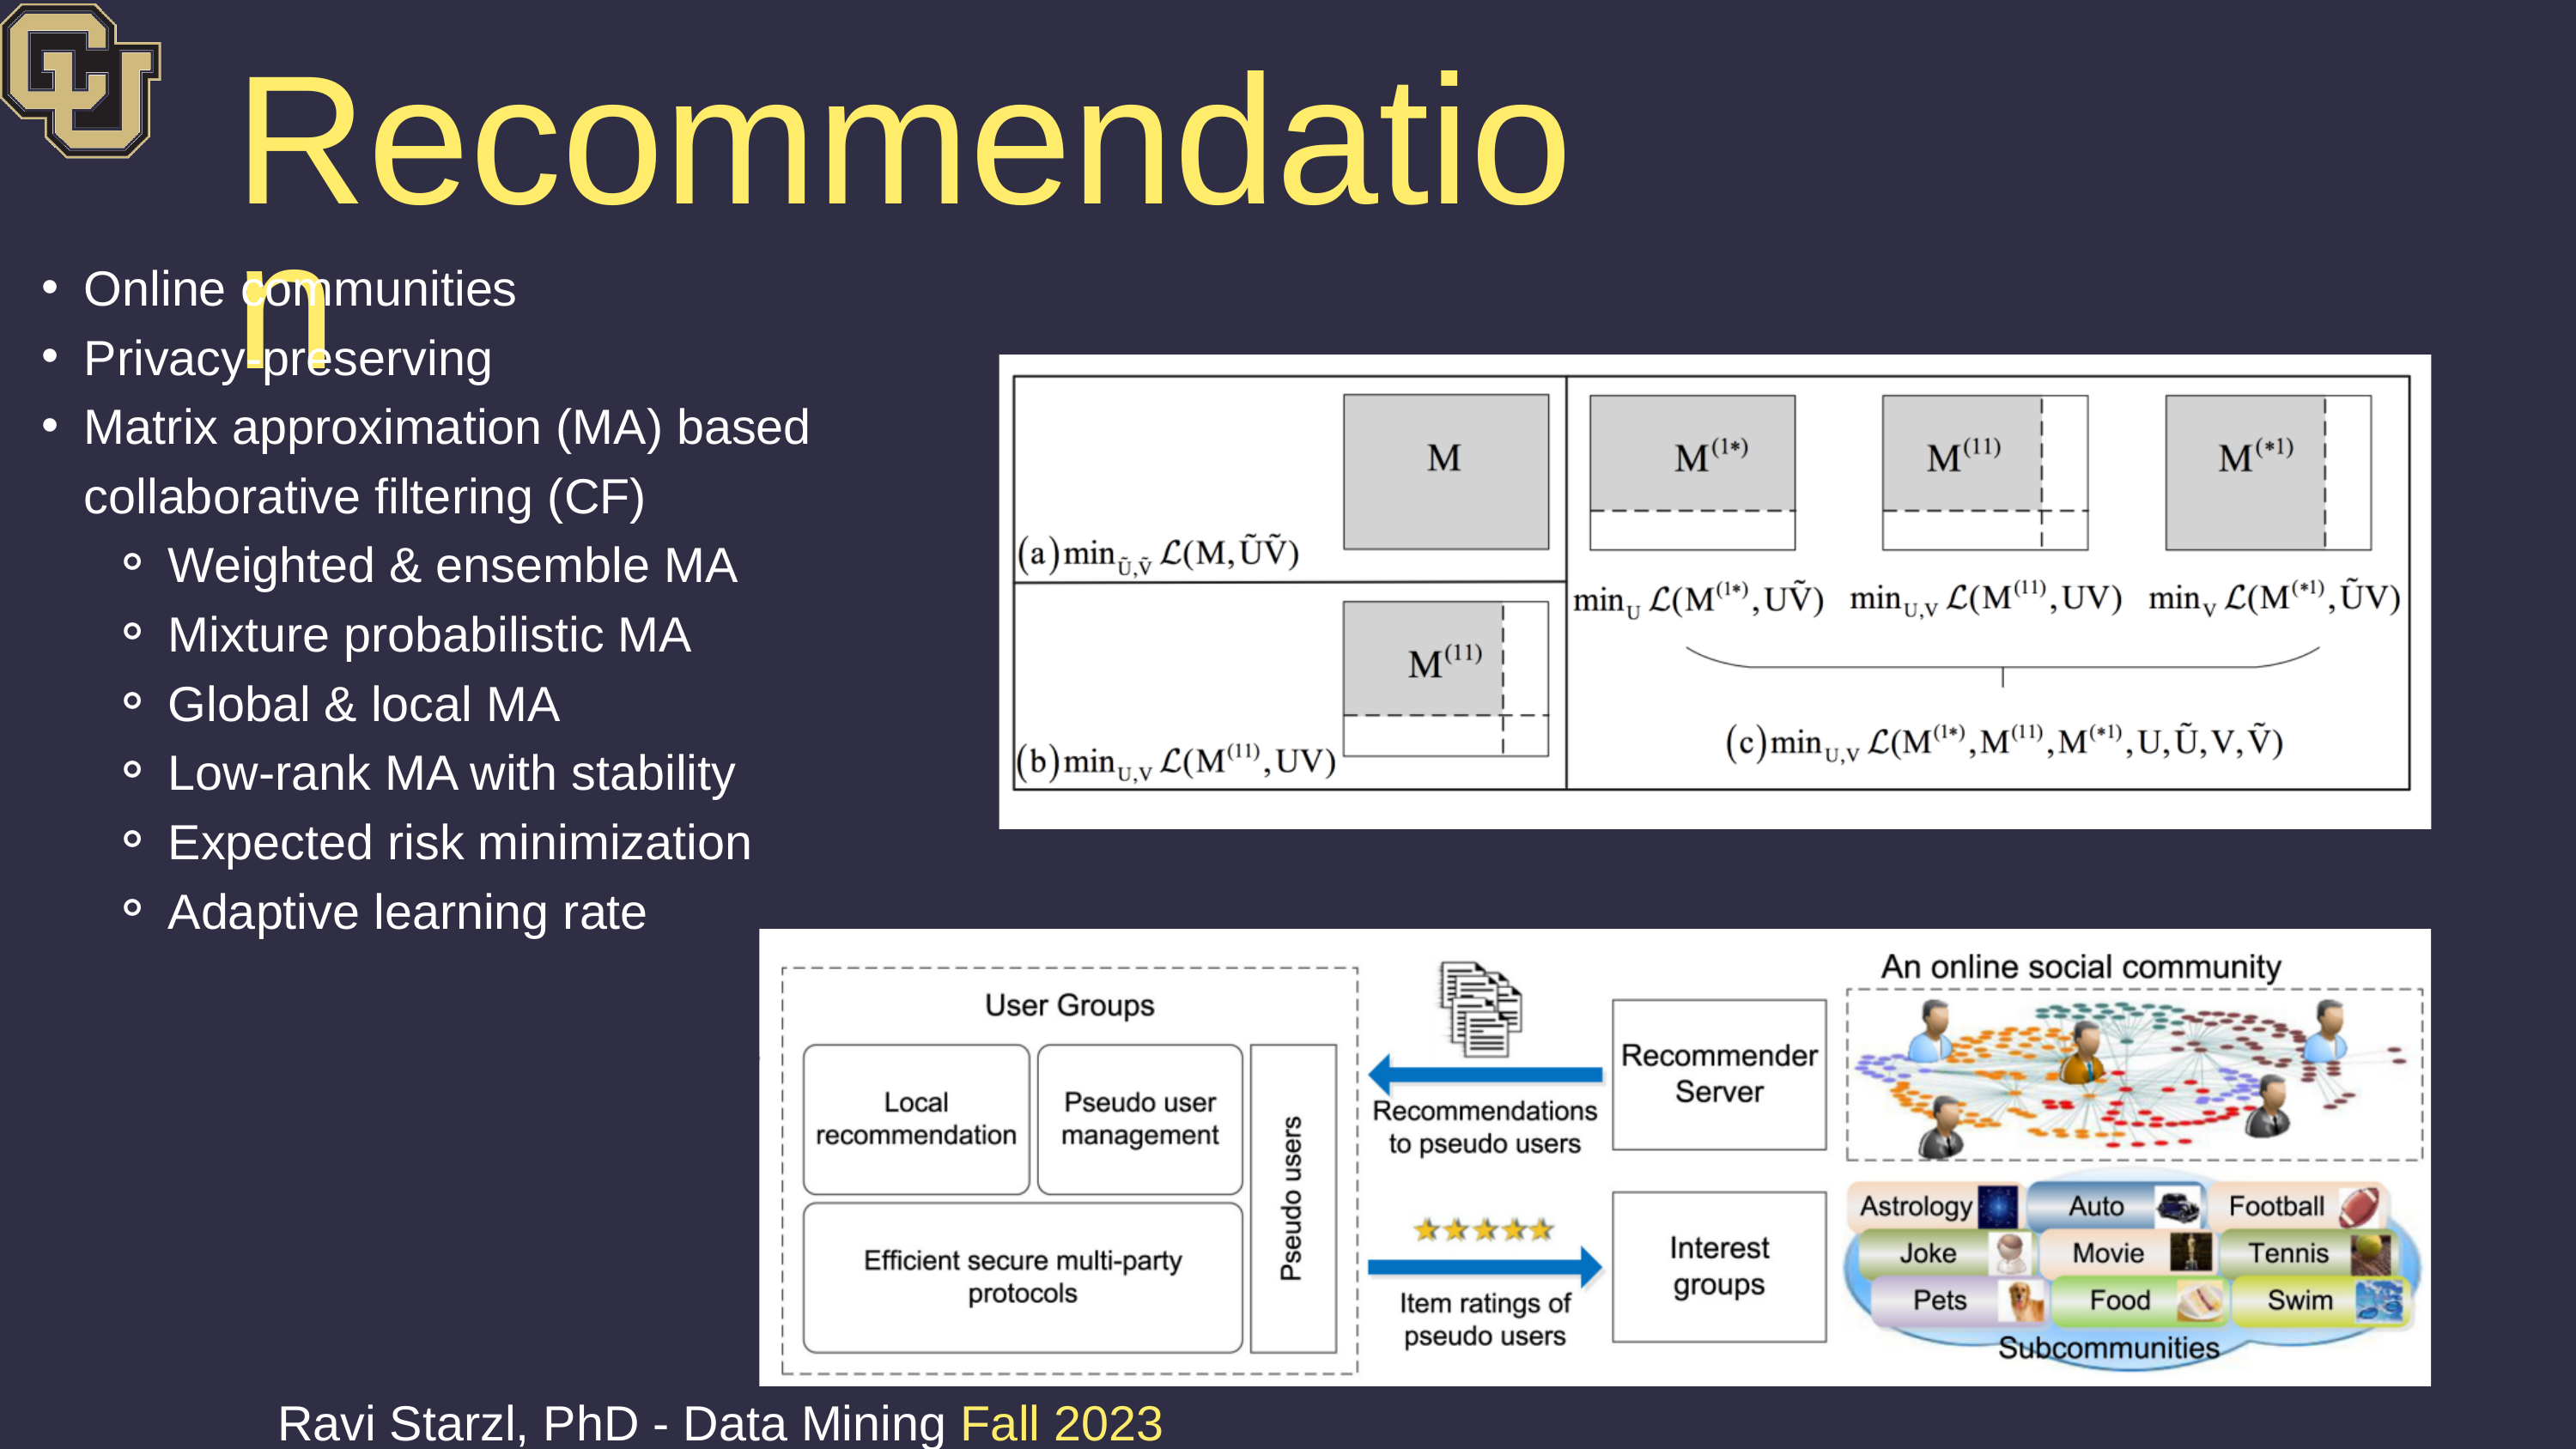

Recommendation
Online communities
Privacy-preserving
Matrix approximation (MA) based collaborative filtering (CF)
Weighted & ensemble MA
Mixture probabilistic MA
Global & local MA
Low-rank MA with stability
Expected risk minimization
Adaptive learning rate

Ravi Starzl, PhD - Data Mining Fall 2023